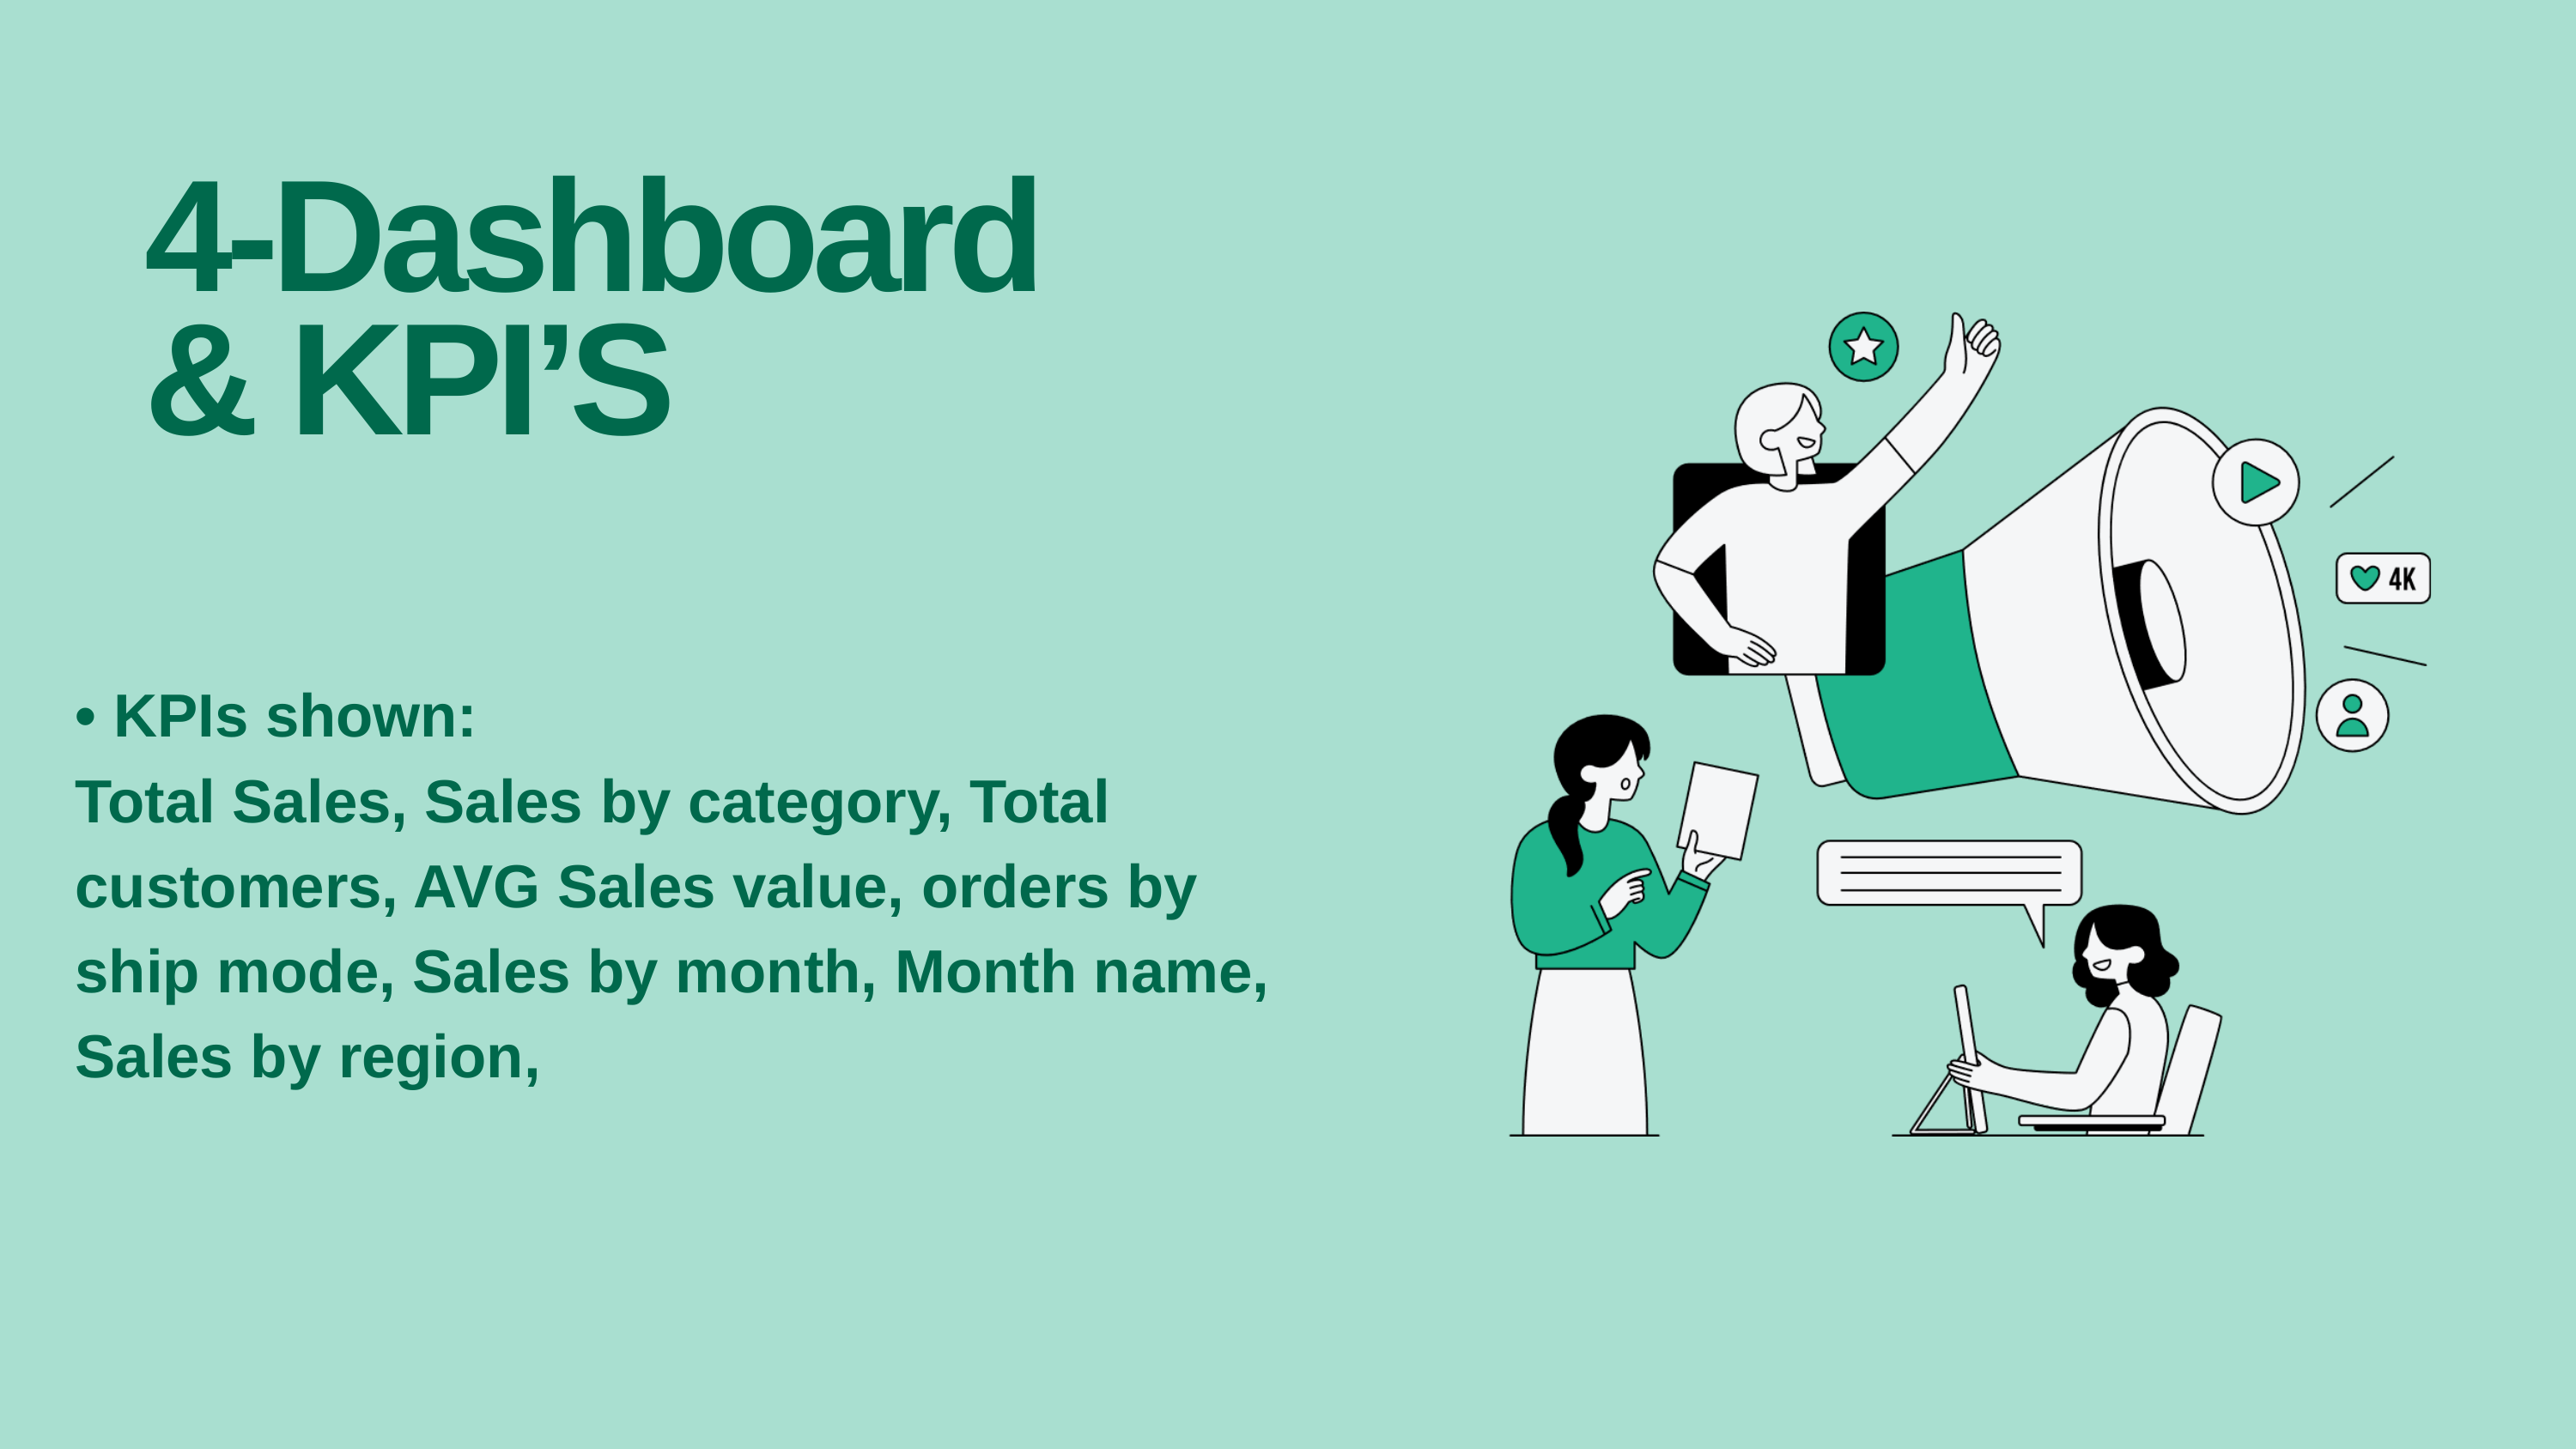

4-Dashboard & KPI’S

• KPIs shown:
Total Sales, Sales by category, Total customers, AVG Sales value, orders by ship mode, Sales by month, Month name, Sales by region,